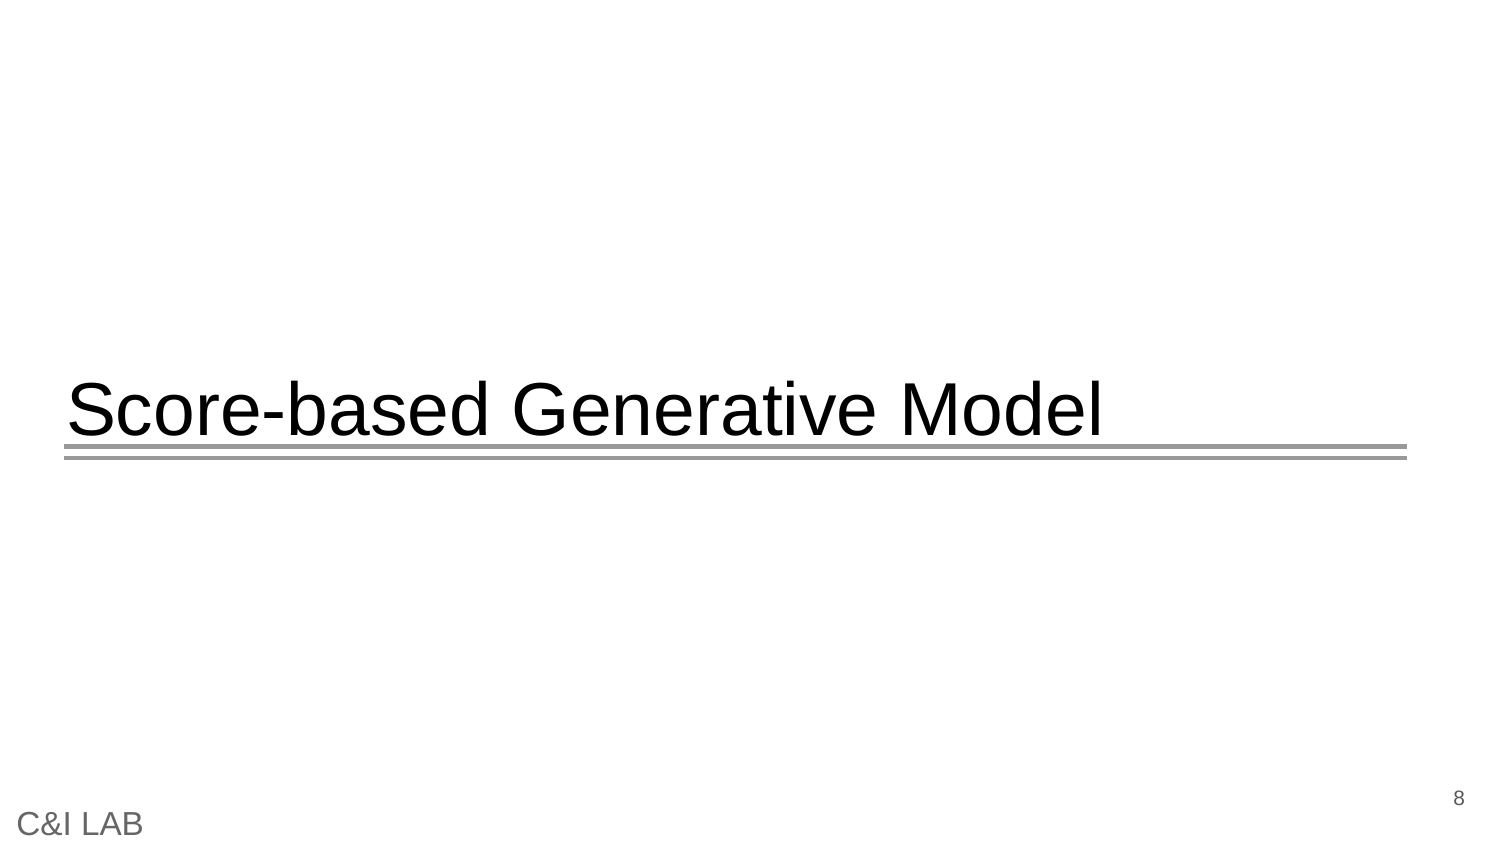

# Score-based Generative Model
8
C&I LAB